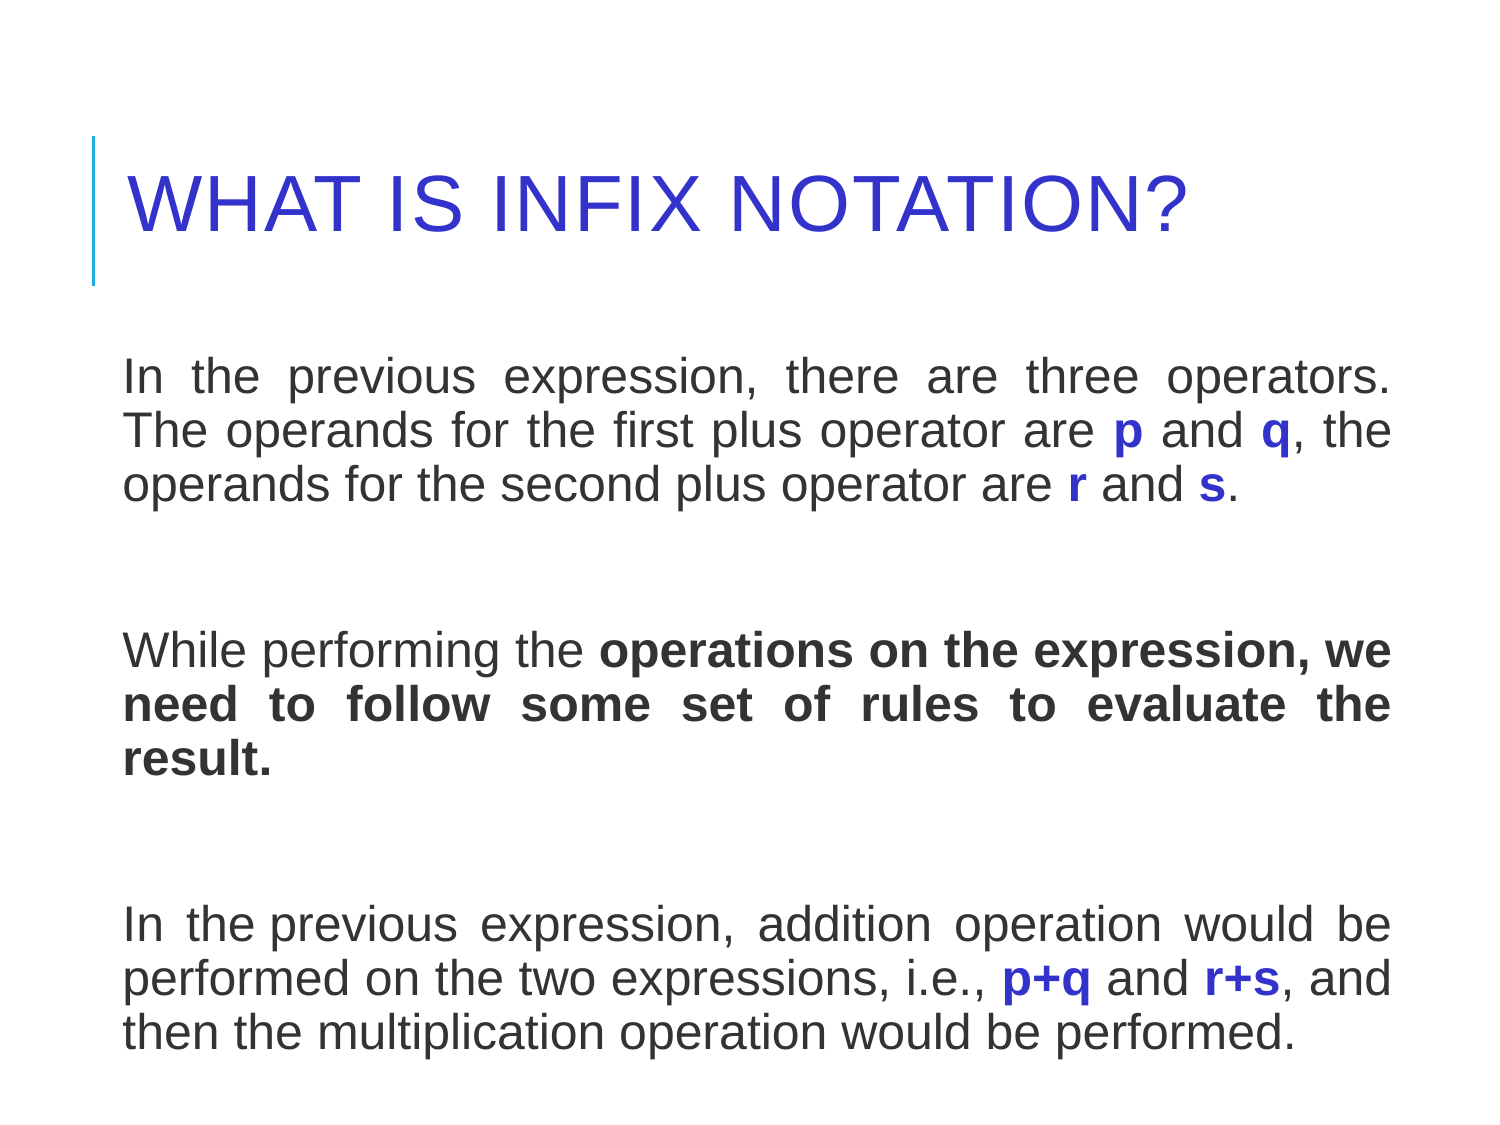

# What is Infix notation?
In the previous expression, there are three operators. The operands for the first plus operator are p and q, the operands for the second plus operator are r and s.

While performing the operations on the expression, we need to follow some set of rules to evaluate the result.

In the previous expression, addition operation would be performed on the two expressions, i.e., p+q and r+s, and then the multiplication operation would be performed.